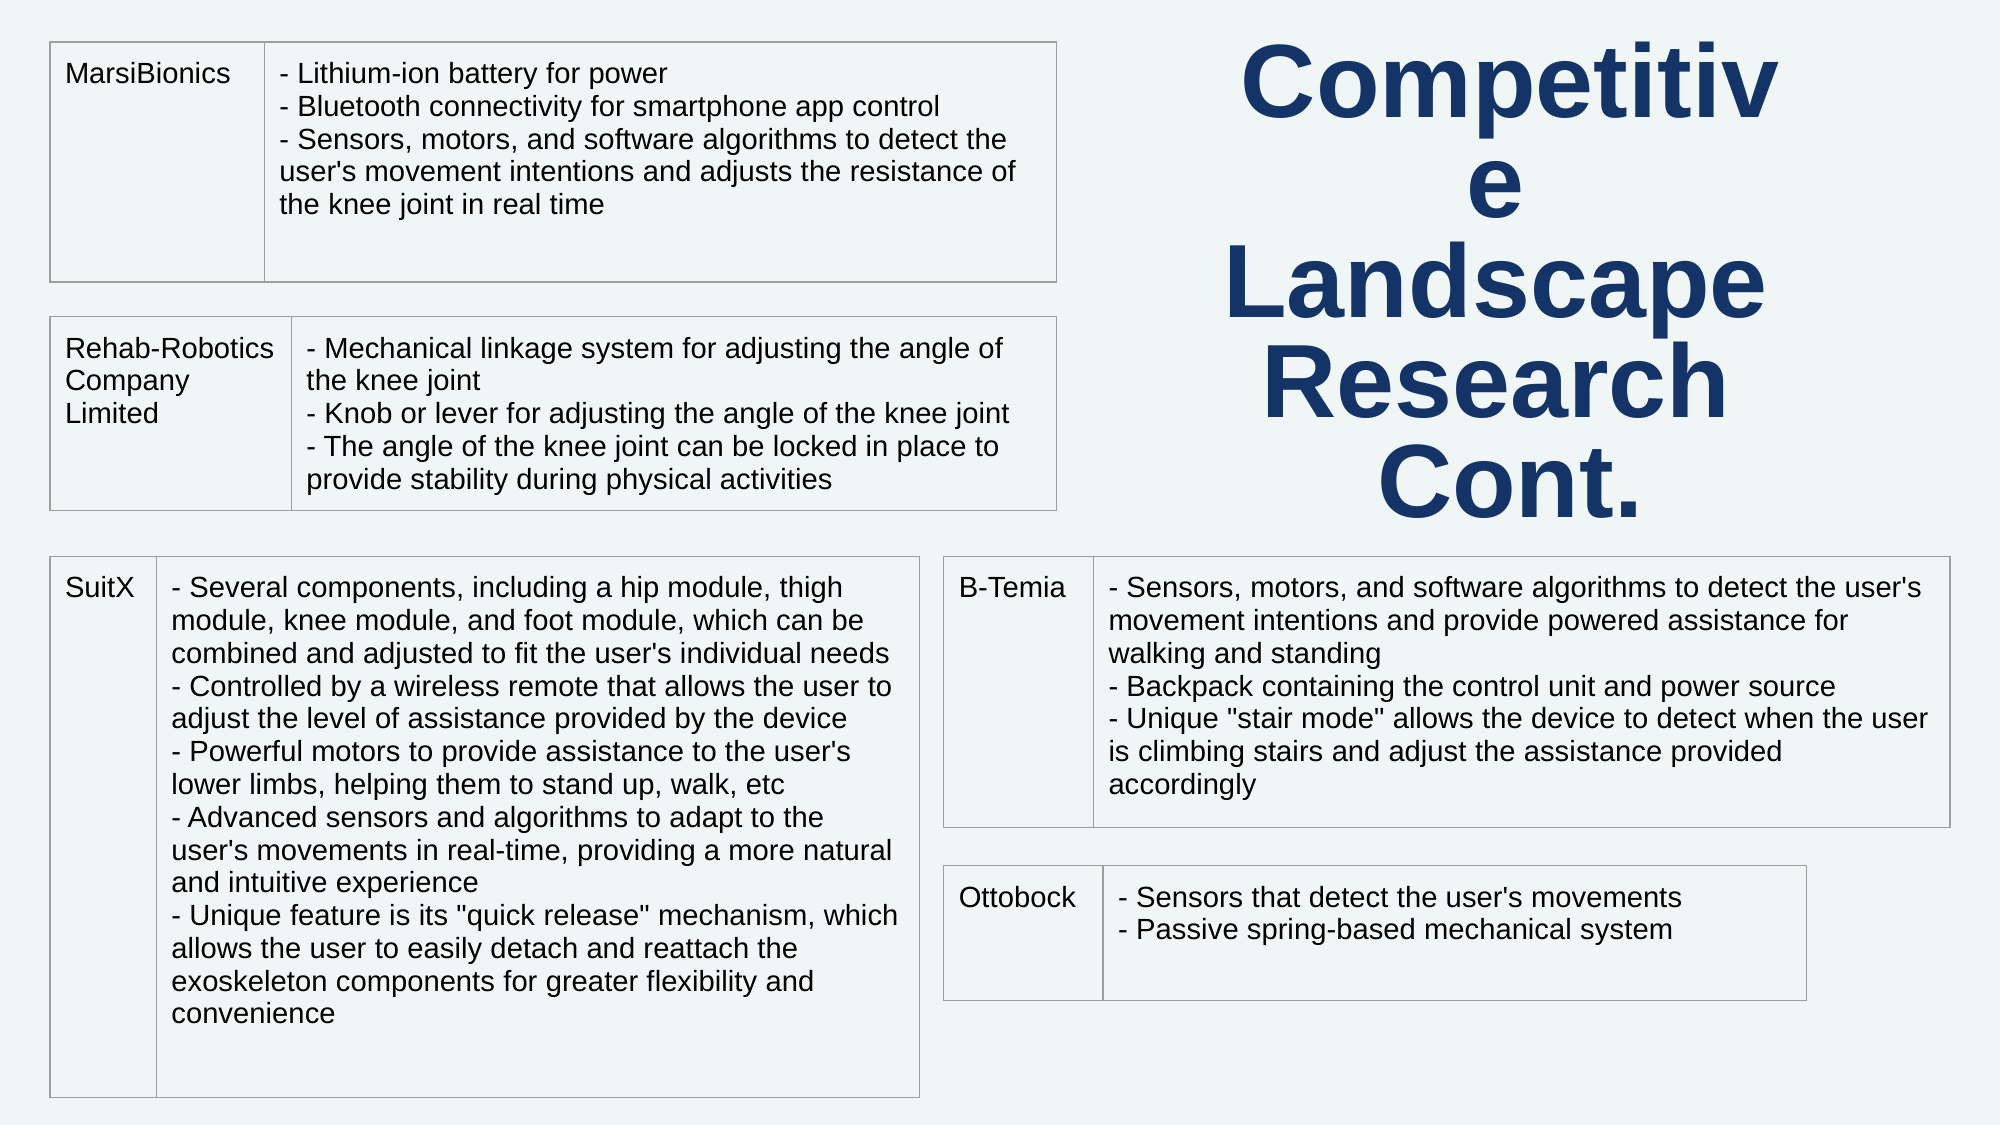

| MarsiBionics | - Lithium-ion battery for power - Bluetooth connectivity for smartphone app control - Sensors, motors, and software algorithms to detect the user's movement intentions and adjusts the resistance of the knee joint in real time |
| --- | --- |
# Competitive Landscape Research Cont.
| Rehab-Robotics Company Limited | - Mechanical linkage system for adjusting the angle of the knee joint - Knob or lever for adjusting the angle of the knee joint - The angle of the knee joint can be locked in place to provide stability during physical activities |
| --- | --- |
| SuitX | - Several components, including a hip module, thigh module, knee module, and foot module, which can be combined and adjusted to fit the user's individual needs - Controlled by a wireless remote that allows the user to adjust the level of assistance provided by the device - Powerful motors to provide assistance to the user's lower limbs, helping them to stand up, walk, etc - Advanced sensors and algorithms to adapt to the user's movements in real-time, providing a more natural and intuitive experience - Unique feature is its "quick release" mechanism, which allows the user to easily detach and reattach the exoskeleton components for greater flexibility and convenience |
| --- | --- |
| B-Temia | - Sensors, motors, and software algorithms to detect the user's movement intentions and provide powered assistance for walking and standing - Backpack containing the control unit and power source - Unique "stair mode" allows the device to detect when the user is climbing stairs and adjust the assistance provided accordingly |
| --- | --- |

| Ottobock | - Sensors that detect the user's movements - Passive spring-based mechanical system |
| --- | --- |